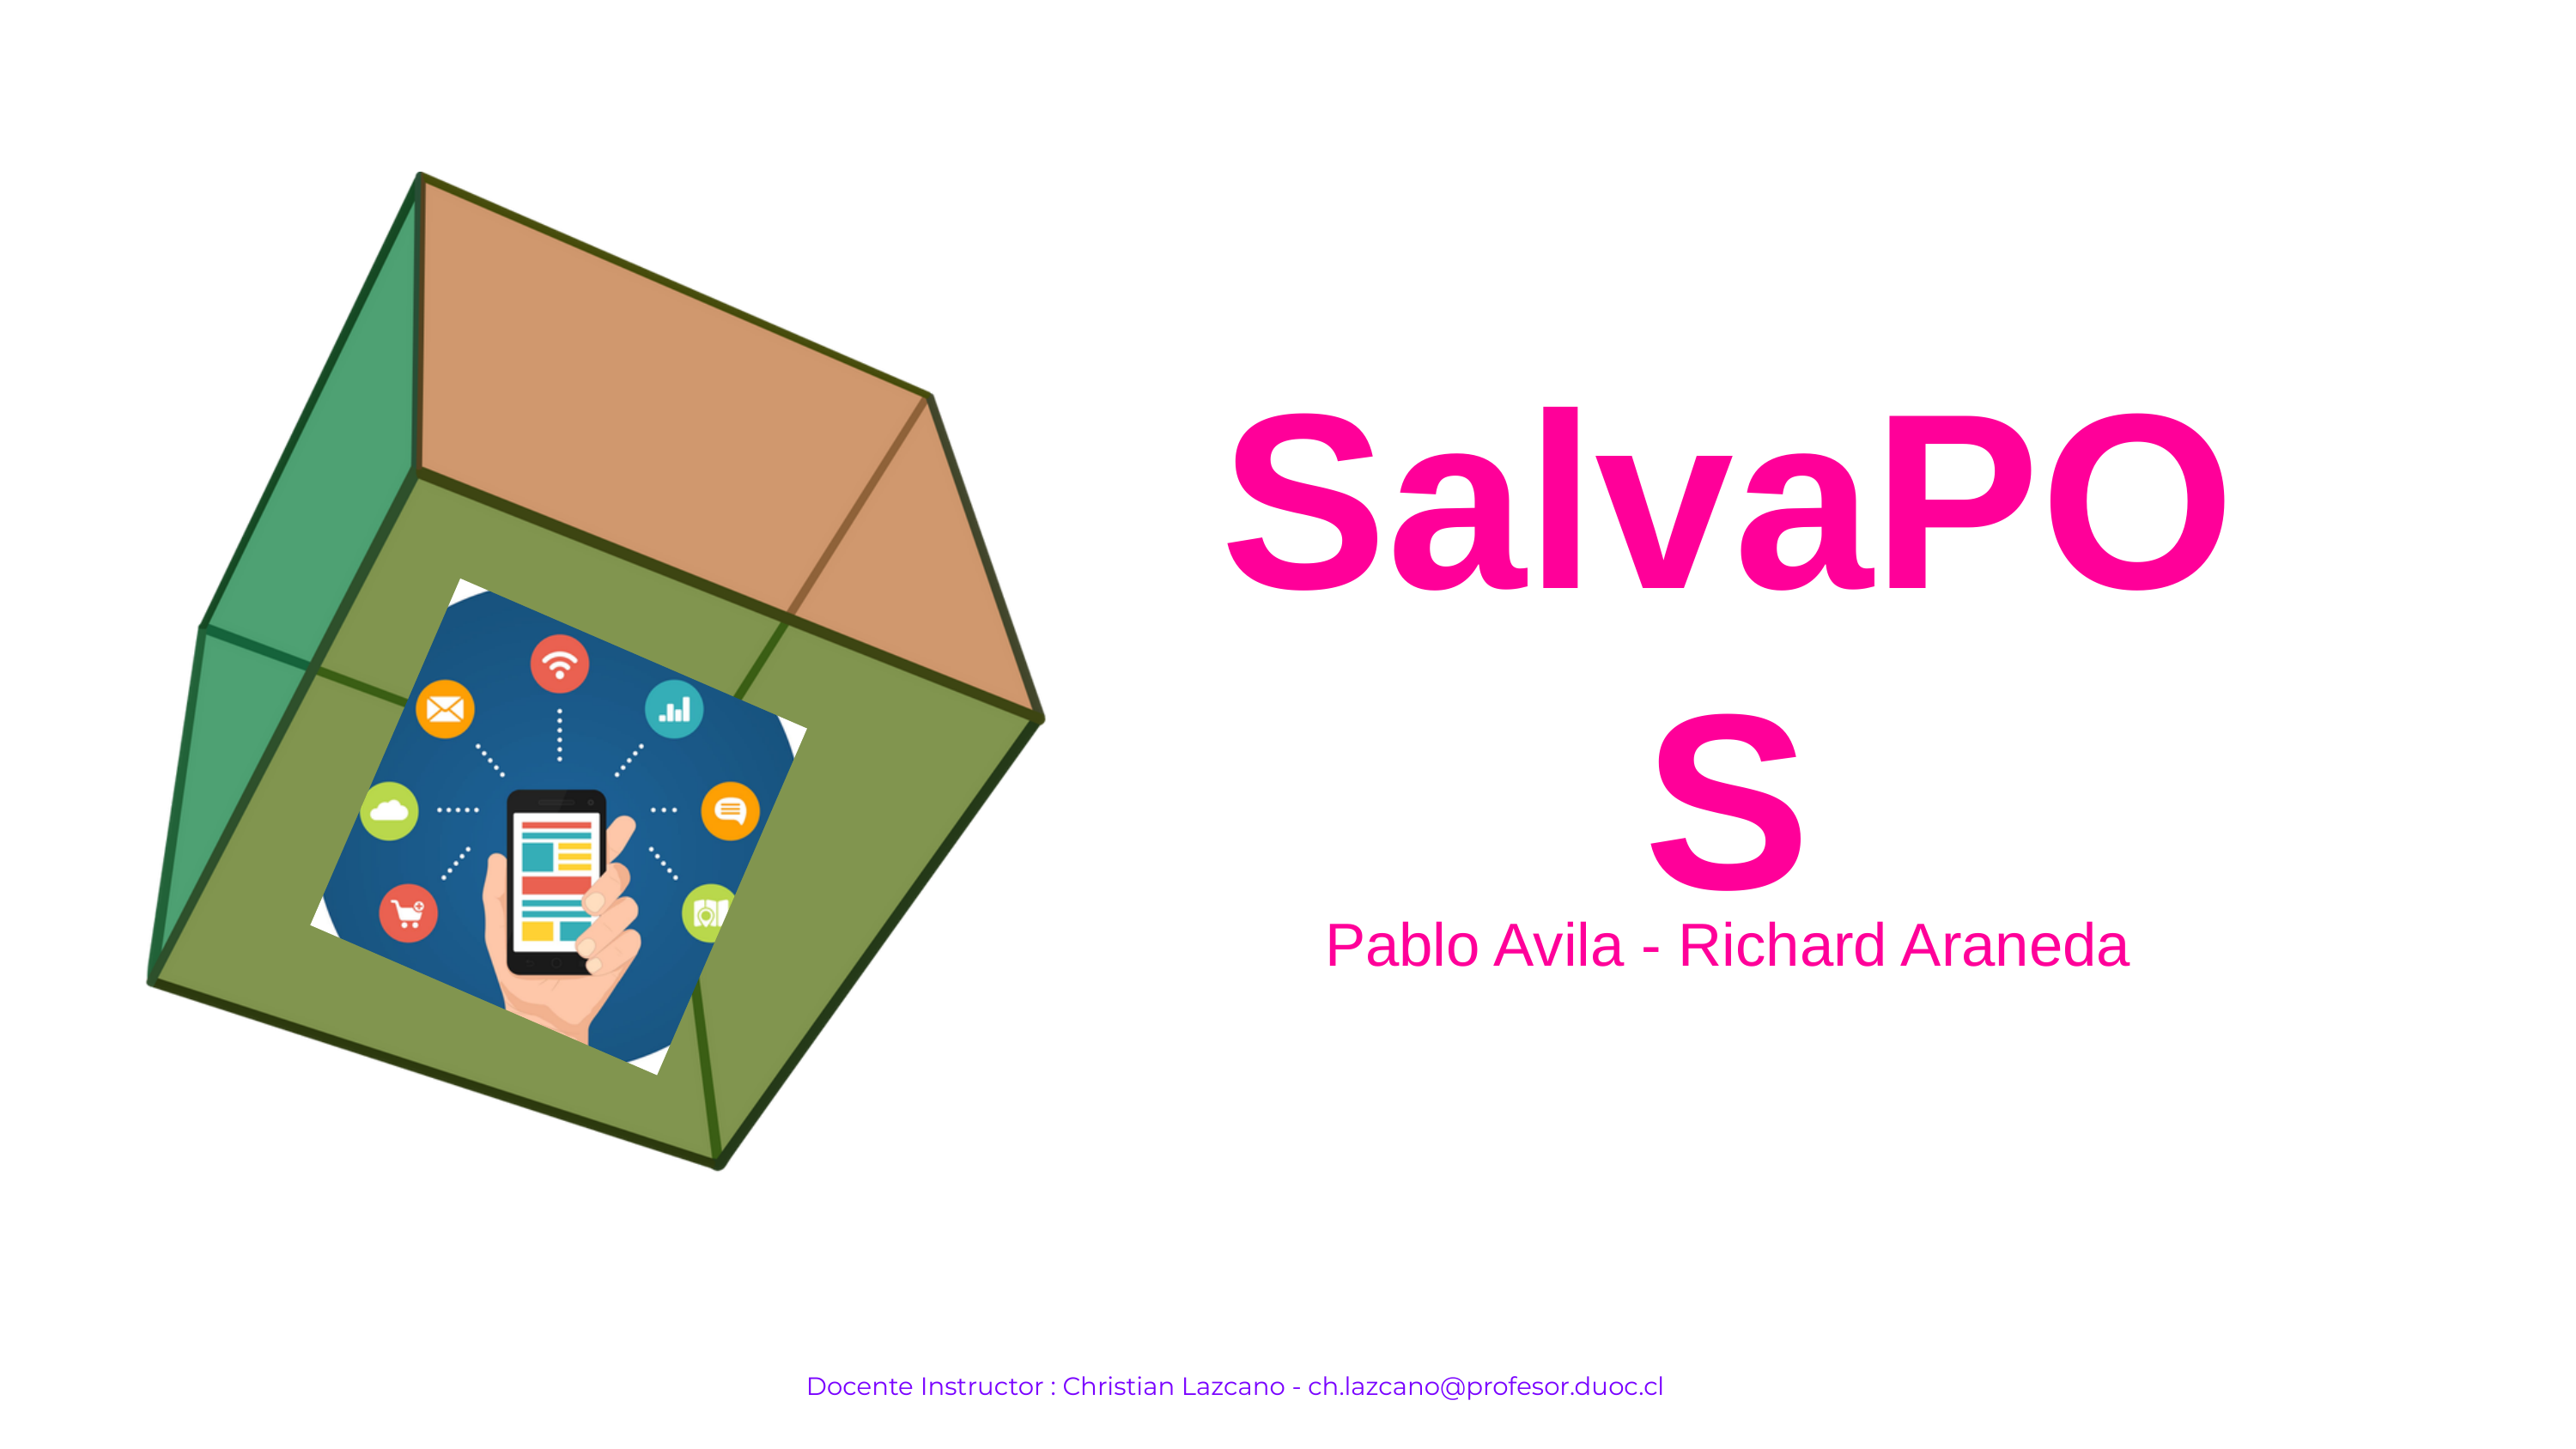

SalvaPOS

Pablo Avila - Richard Araneda
Docente Instructor : Christian Lazcano - ch.lazcano@profesor.duoc.cl